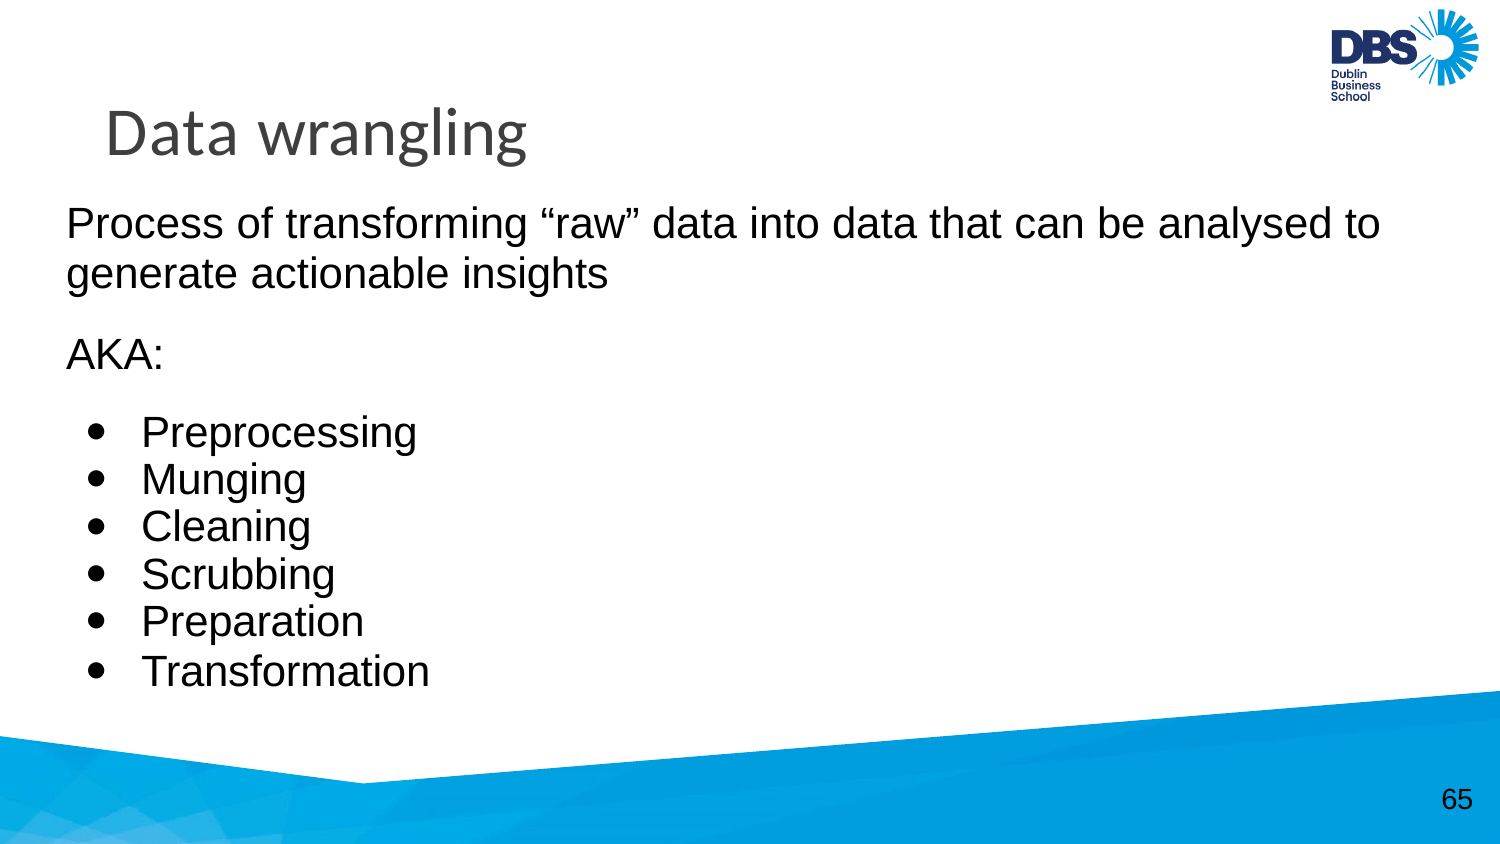

# Data wrangling
Process of transforming “raw” data into data that can be analysed to
generate actionable insights
AKA:
Preprocessing
Munging
Cleaning
Scrubbing
Preparation
Transformation
65